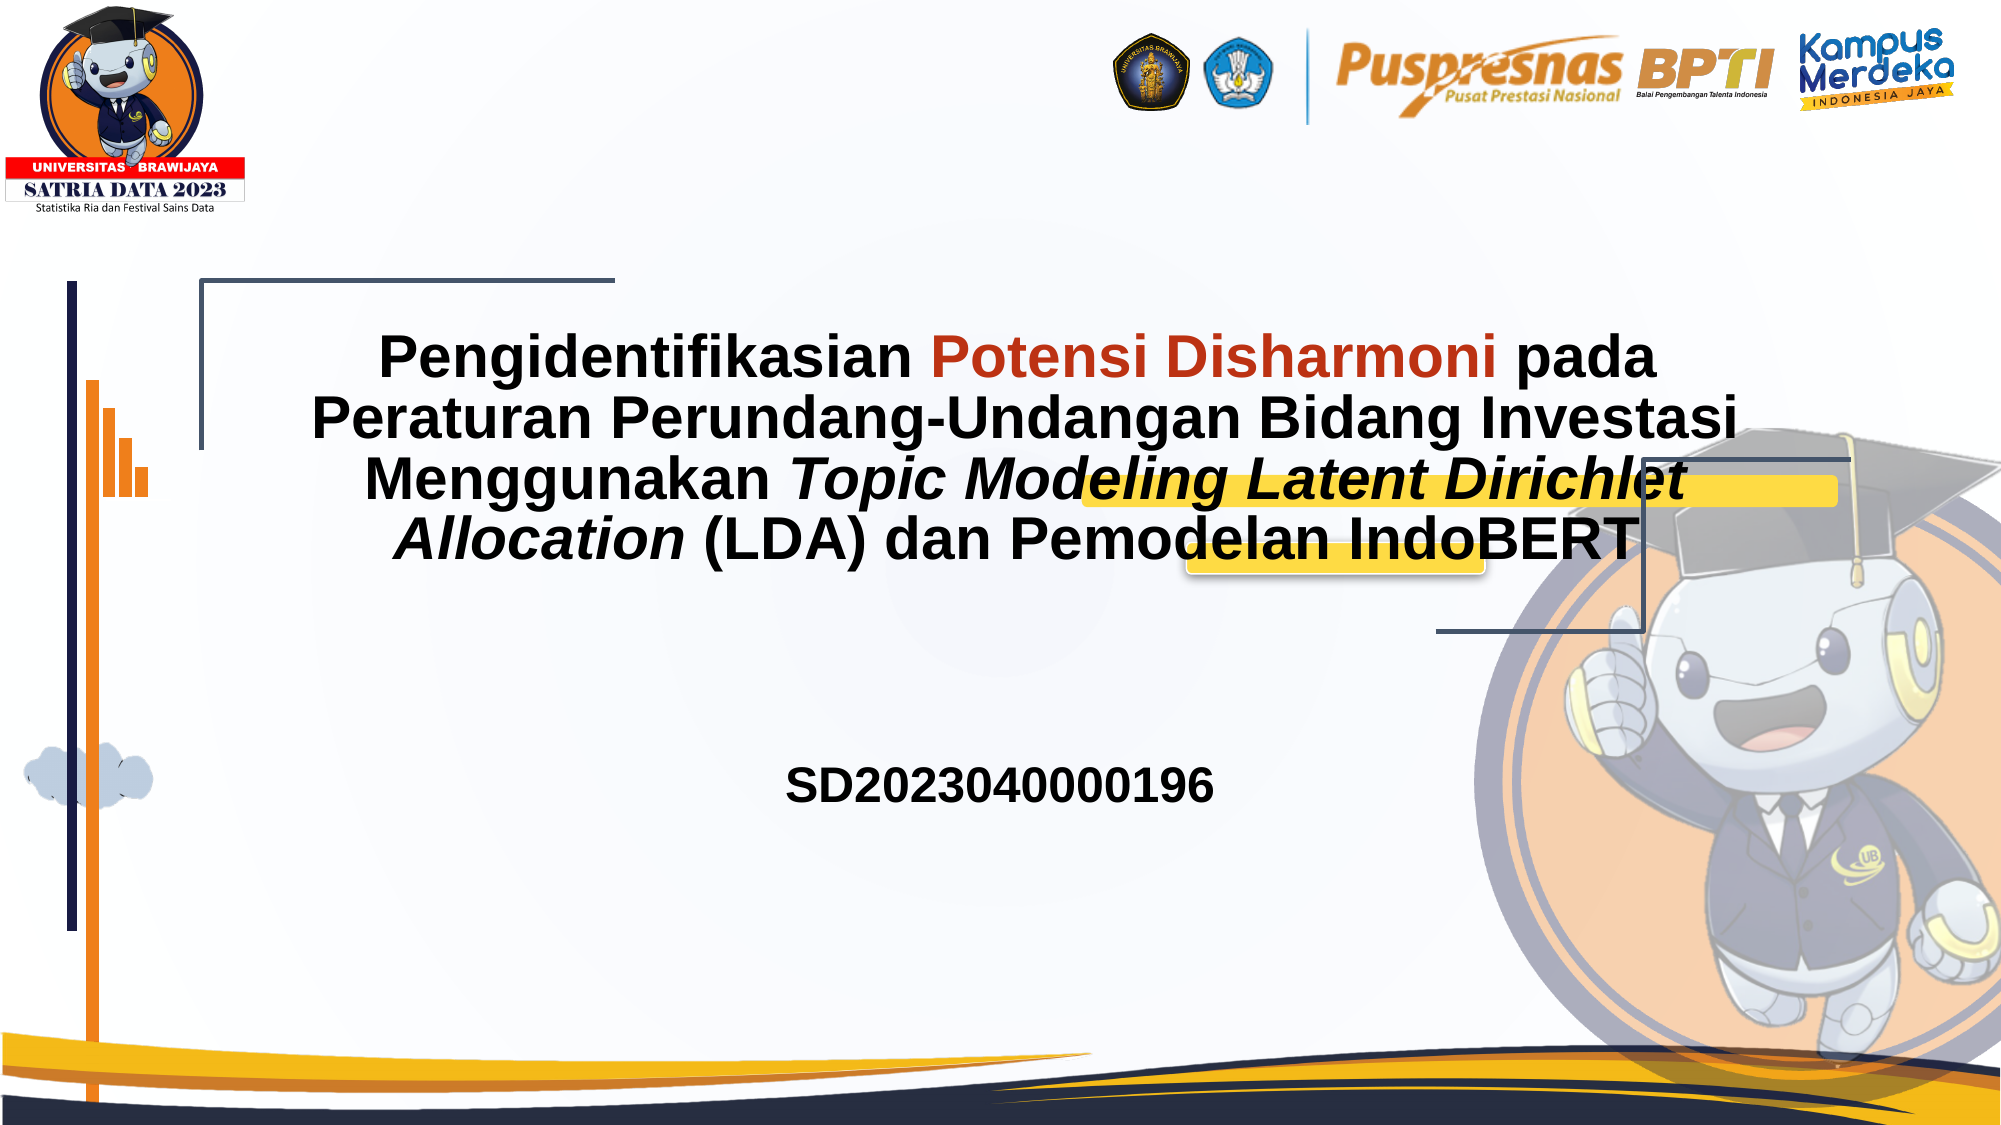

# Pengidentifikasian Potensi Disharmoni pada
Peraturan Perundang-Undangan Bidang Investasi Menggunakan Topic Modeling Latent Dirichlet Allocation (LDA) dan Pemodelan IndoBERT

SD2023040000196